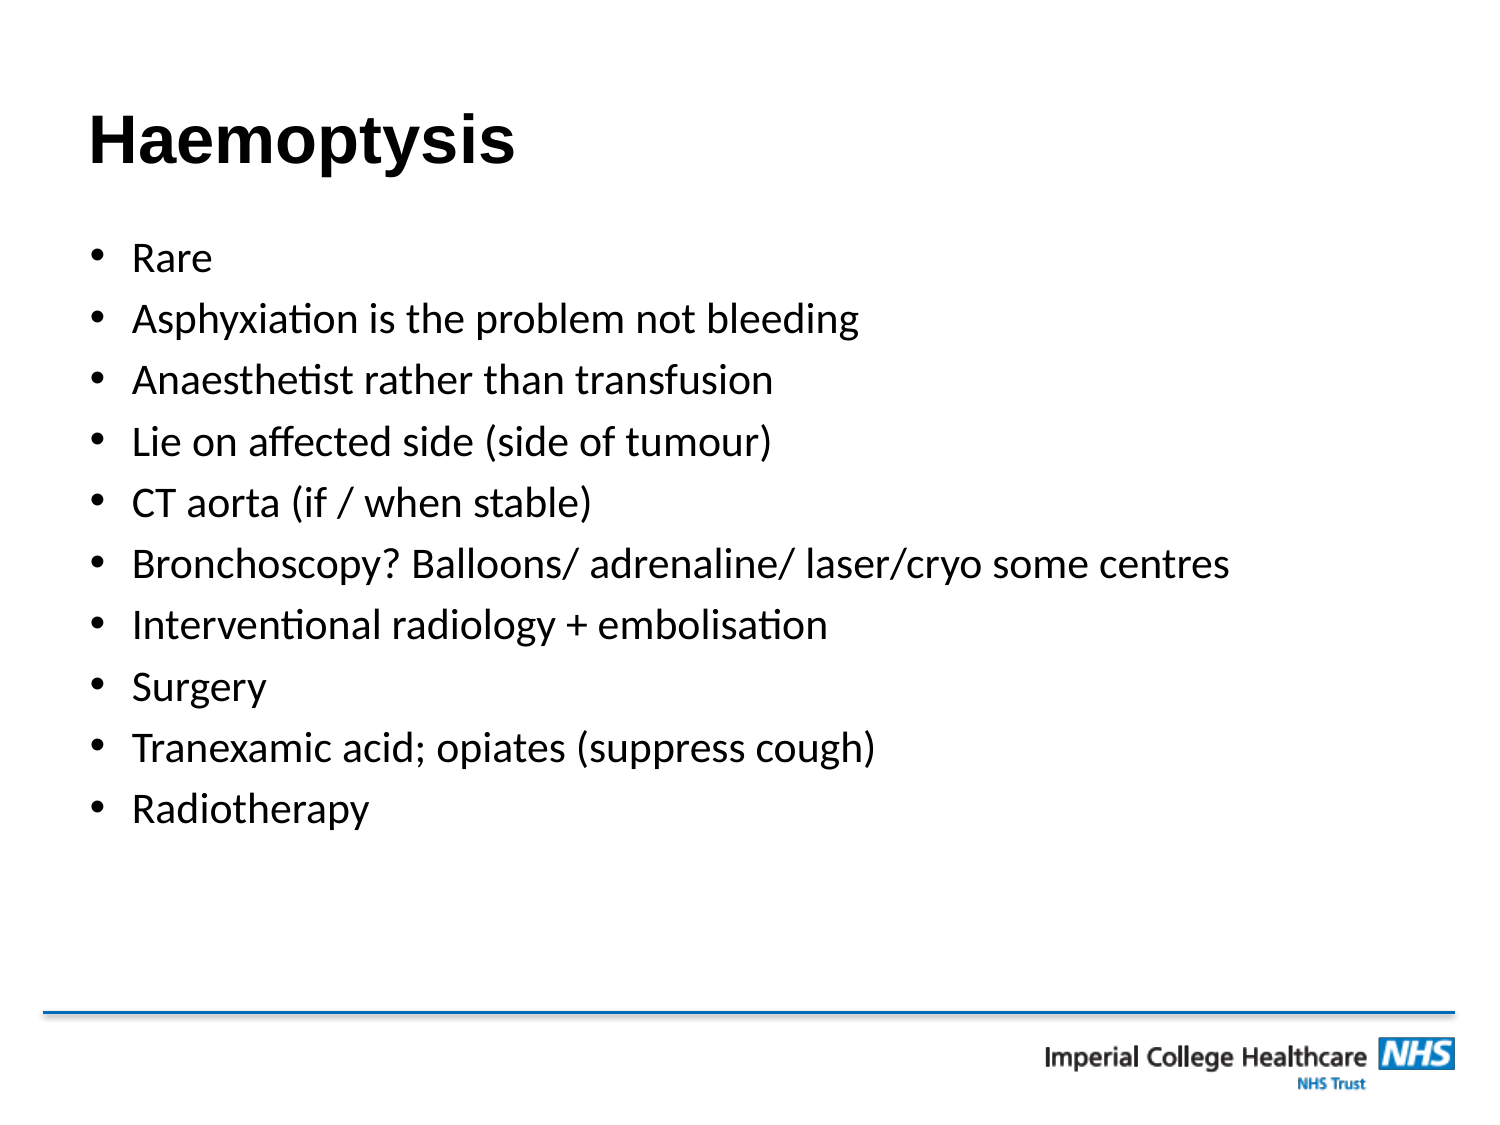

# Haemoptysis
Rare
Asphyxiation is the problem not bleeding
Anaesthetist rather than transfusion
Lie on affected side (side of tumour)
CT aorta (if / when stable)
Bronchoscopy? Balloons/ adrenaline/ laser/cryo some centres
Interventional radiology + embolisation
Surgery
Tranexamic acid; opiates (suppress cough)
Radiotherapy